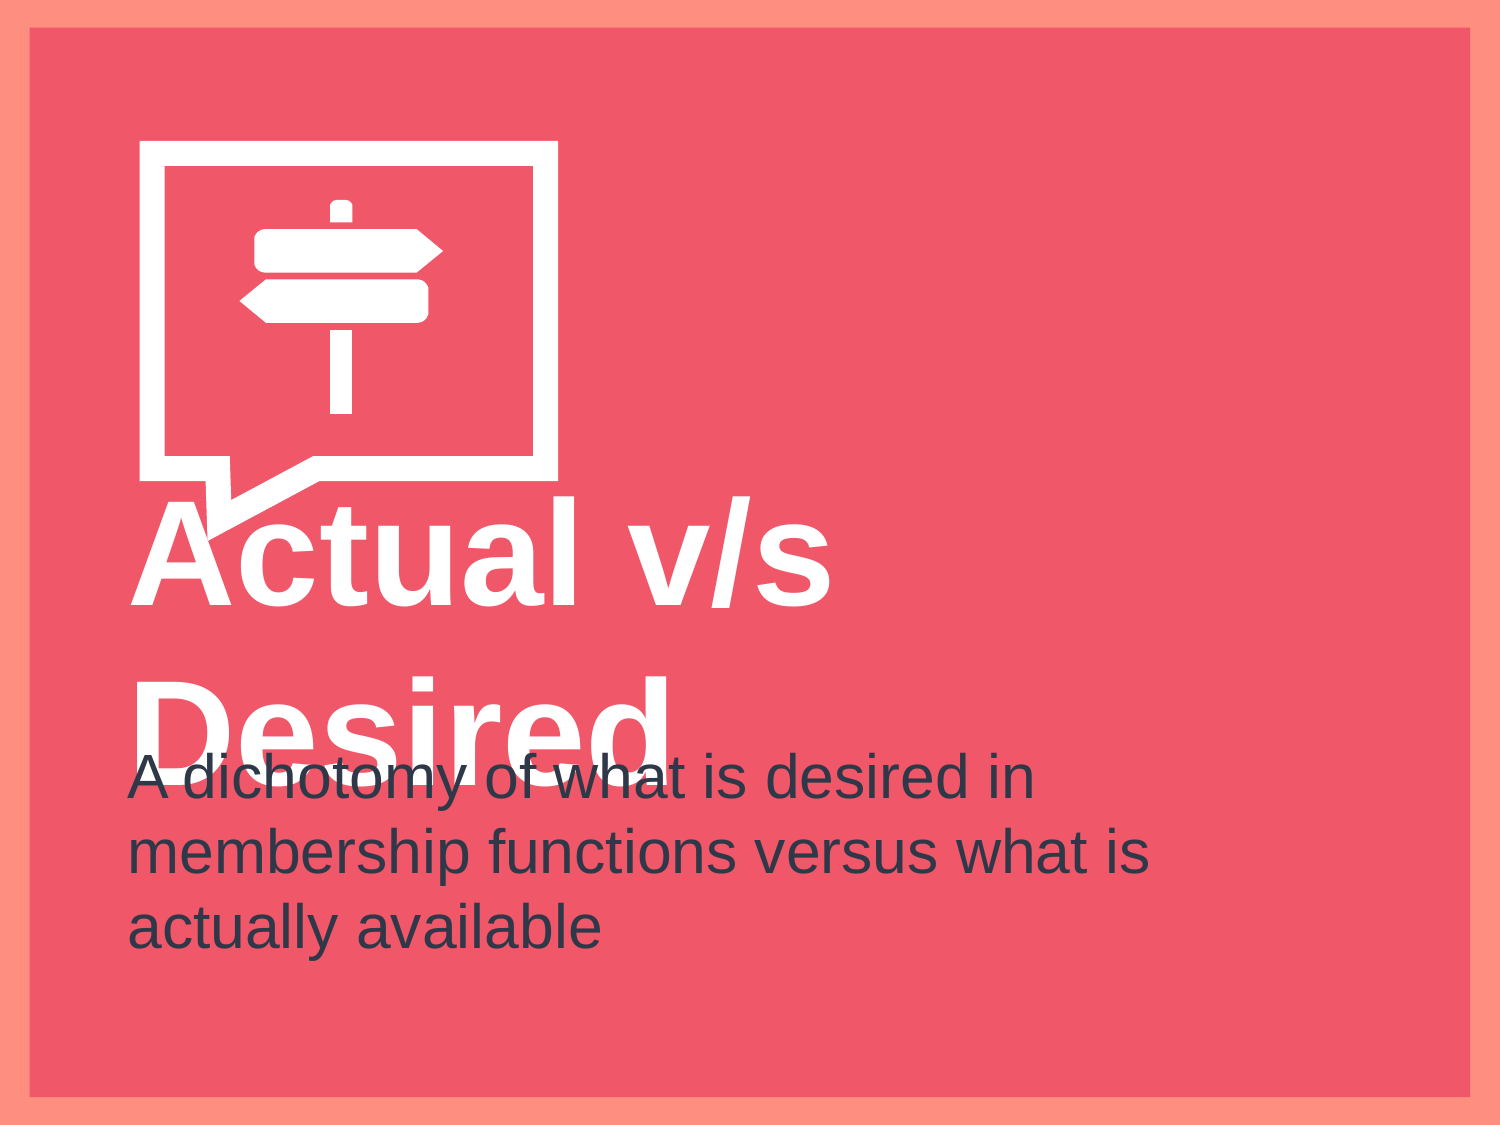

Actual v/s Desired
A dichotomy of what is desired in membership functions versus what is actually available